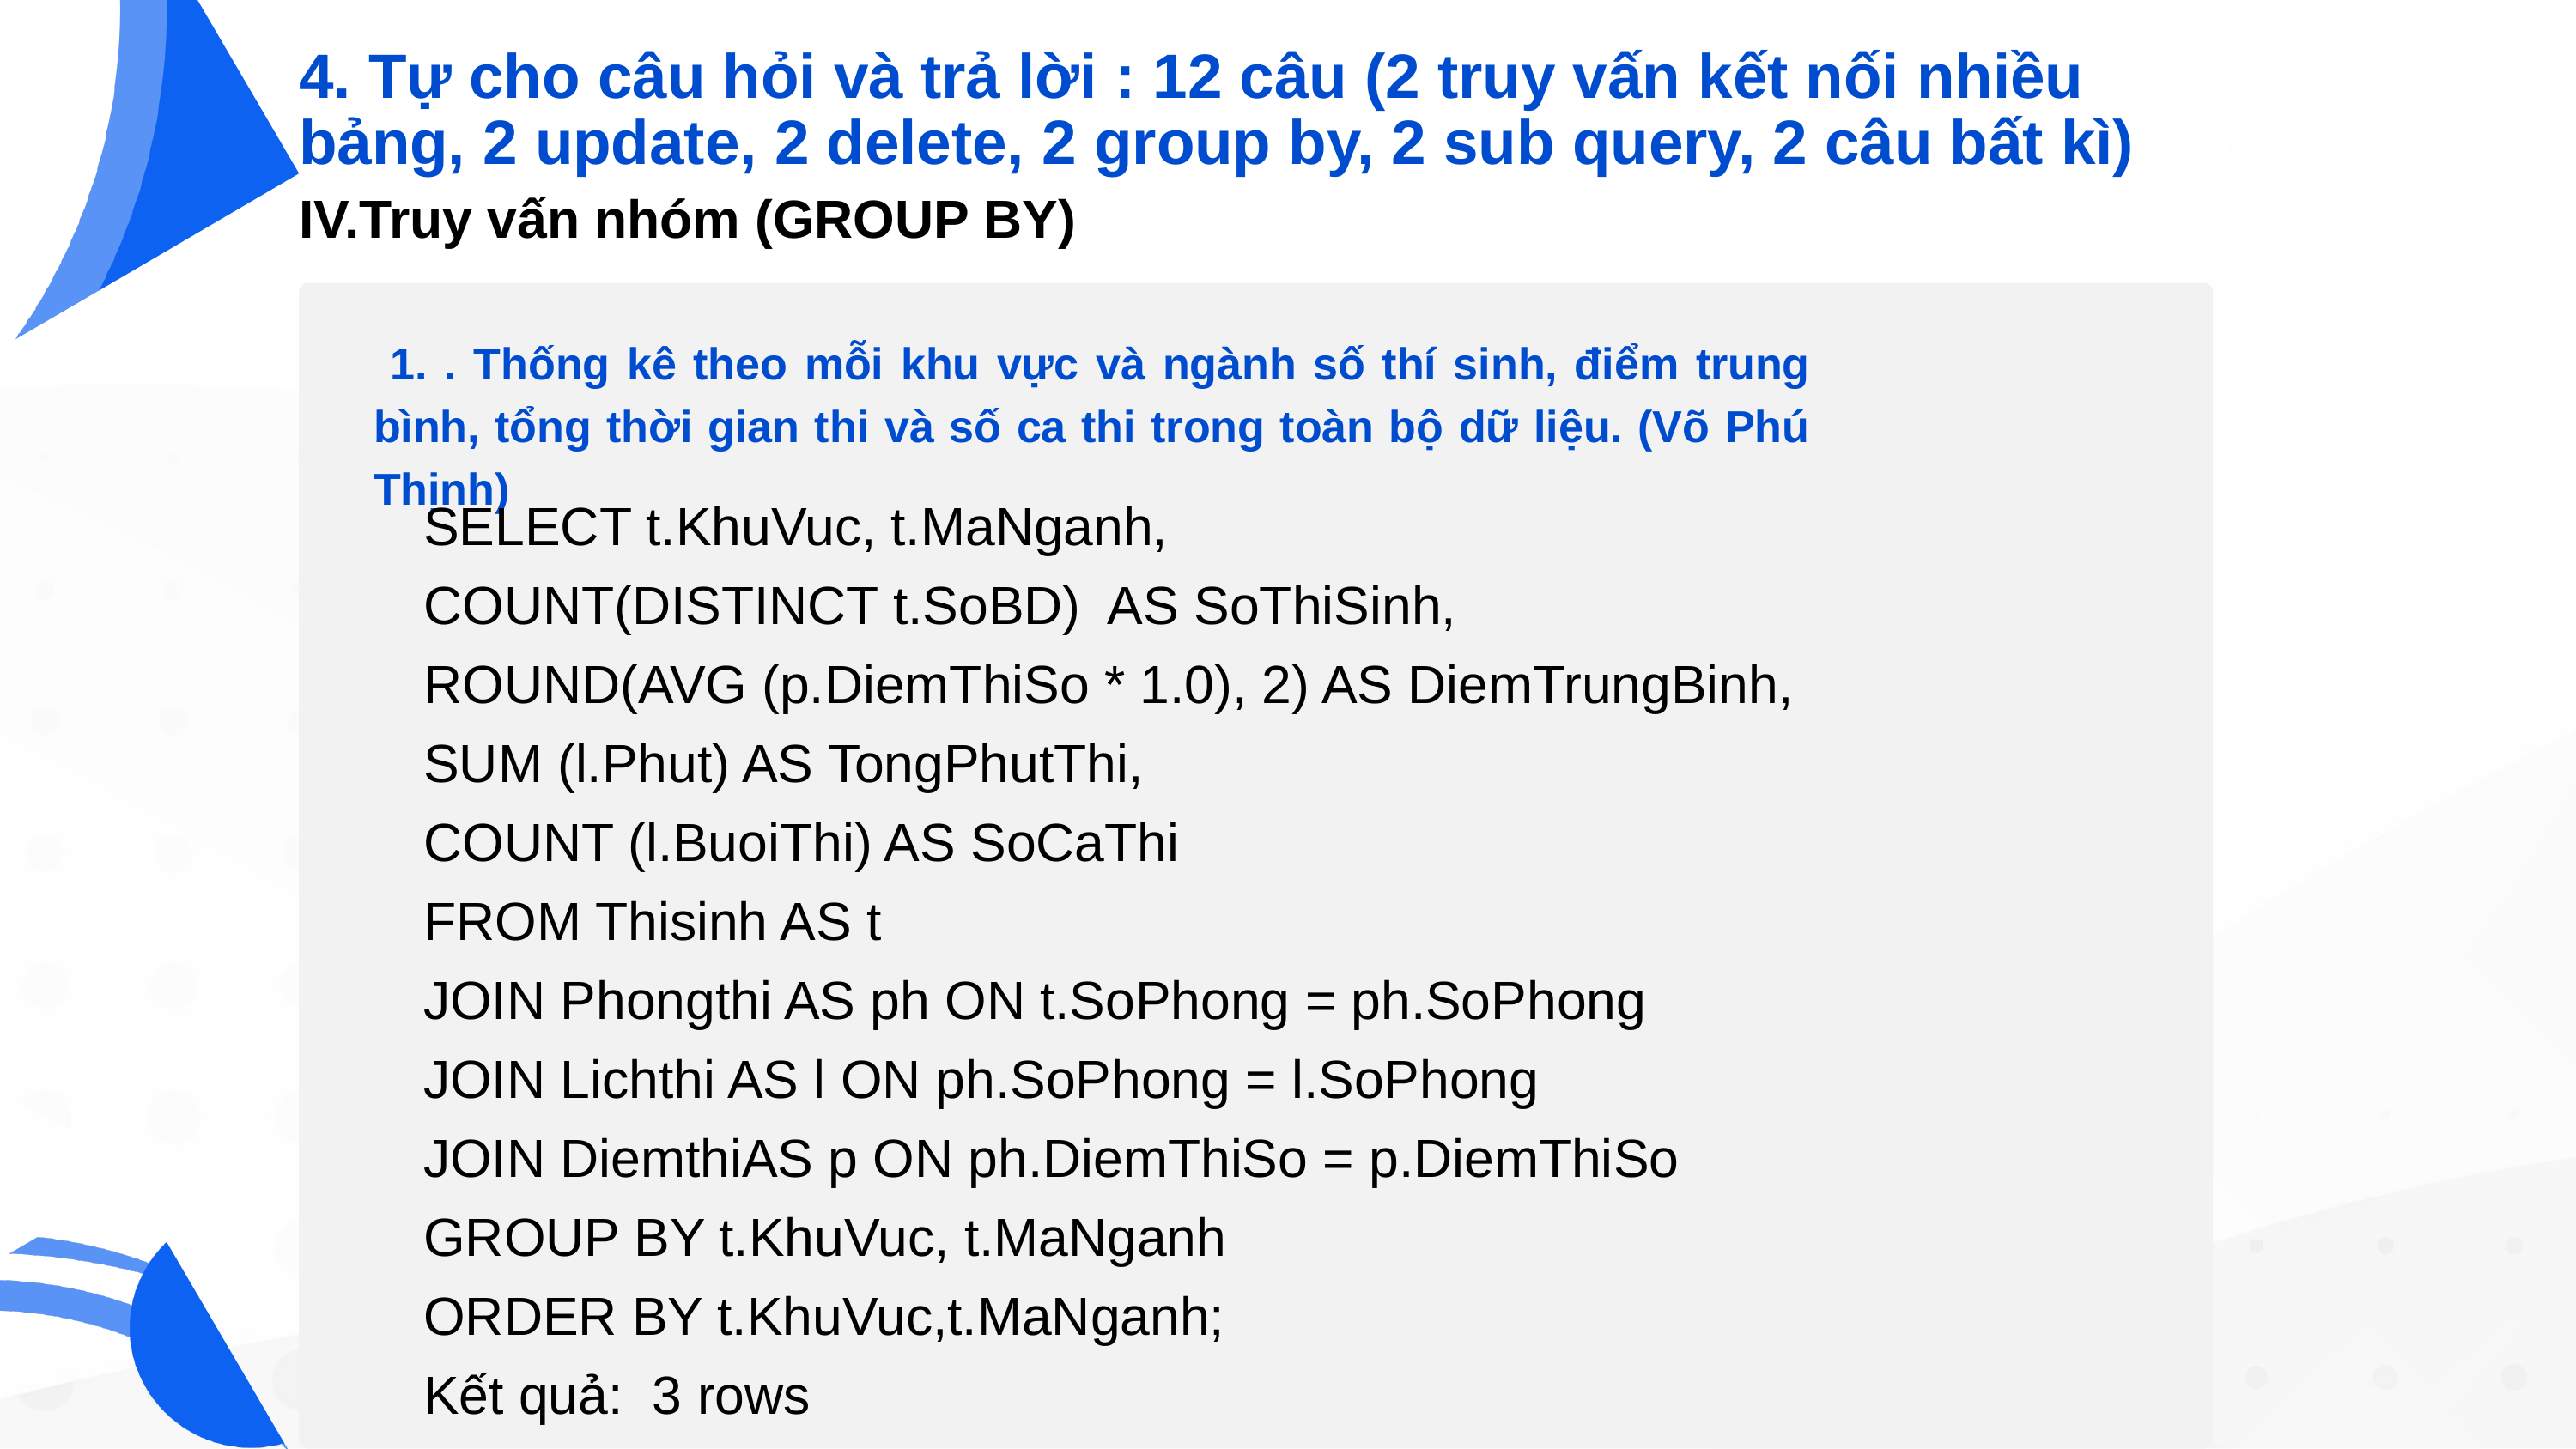

4. Tự cho câu hỏi và trả lời : 12 câu (2 truy vấn kết nối nhiều bảng, 2 update, 2 delete, 2 group by, 2 sub query, 2 câu bất kì)
IV.Truy vấn nhóm (GROUP BY)

 1. . Thống kê theo mỗi khu vực và ngành số thí sinh, điểm trung bình, tổng thời gian thi và số ca thi trong toàn bộ dữ liệu. (Võ Phú Thịnh)
SELECT t.KhuVuc, t.MaNganh,
COUNT(DISTINCT t.SoBD)  AS SoThiSinh,
ROUND(AVG (p.DiemThiSo * 1.0), 2) AS DiemTrungBinh,
SUM (l.Phut) AS TongPhutThi,
COUNT (l.BuoiThi) AS SoCaThi
FROM Thisinh AS t
JOIN Phongthi AS ph ON t.SoPhong = ph.SoPhong
JOIN Lichthi AS l ON ph.SoPhong = l.SoPhong
JOIN DiemthiAS p ON ph.DiemThiSo = p.DiemThiSo
GROUP BY t.KhuVuc, t.MaNganh
ORDER BY t.KhuVuc,t.MaNganh;
Kết quả:  3 rows